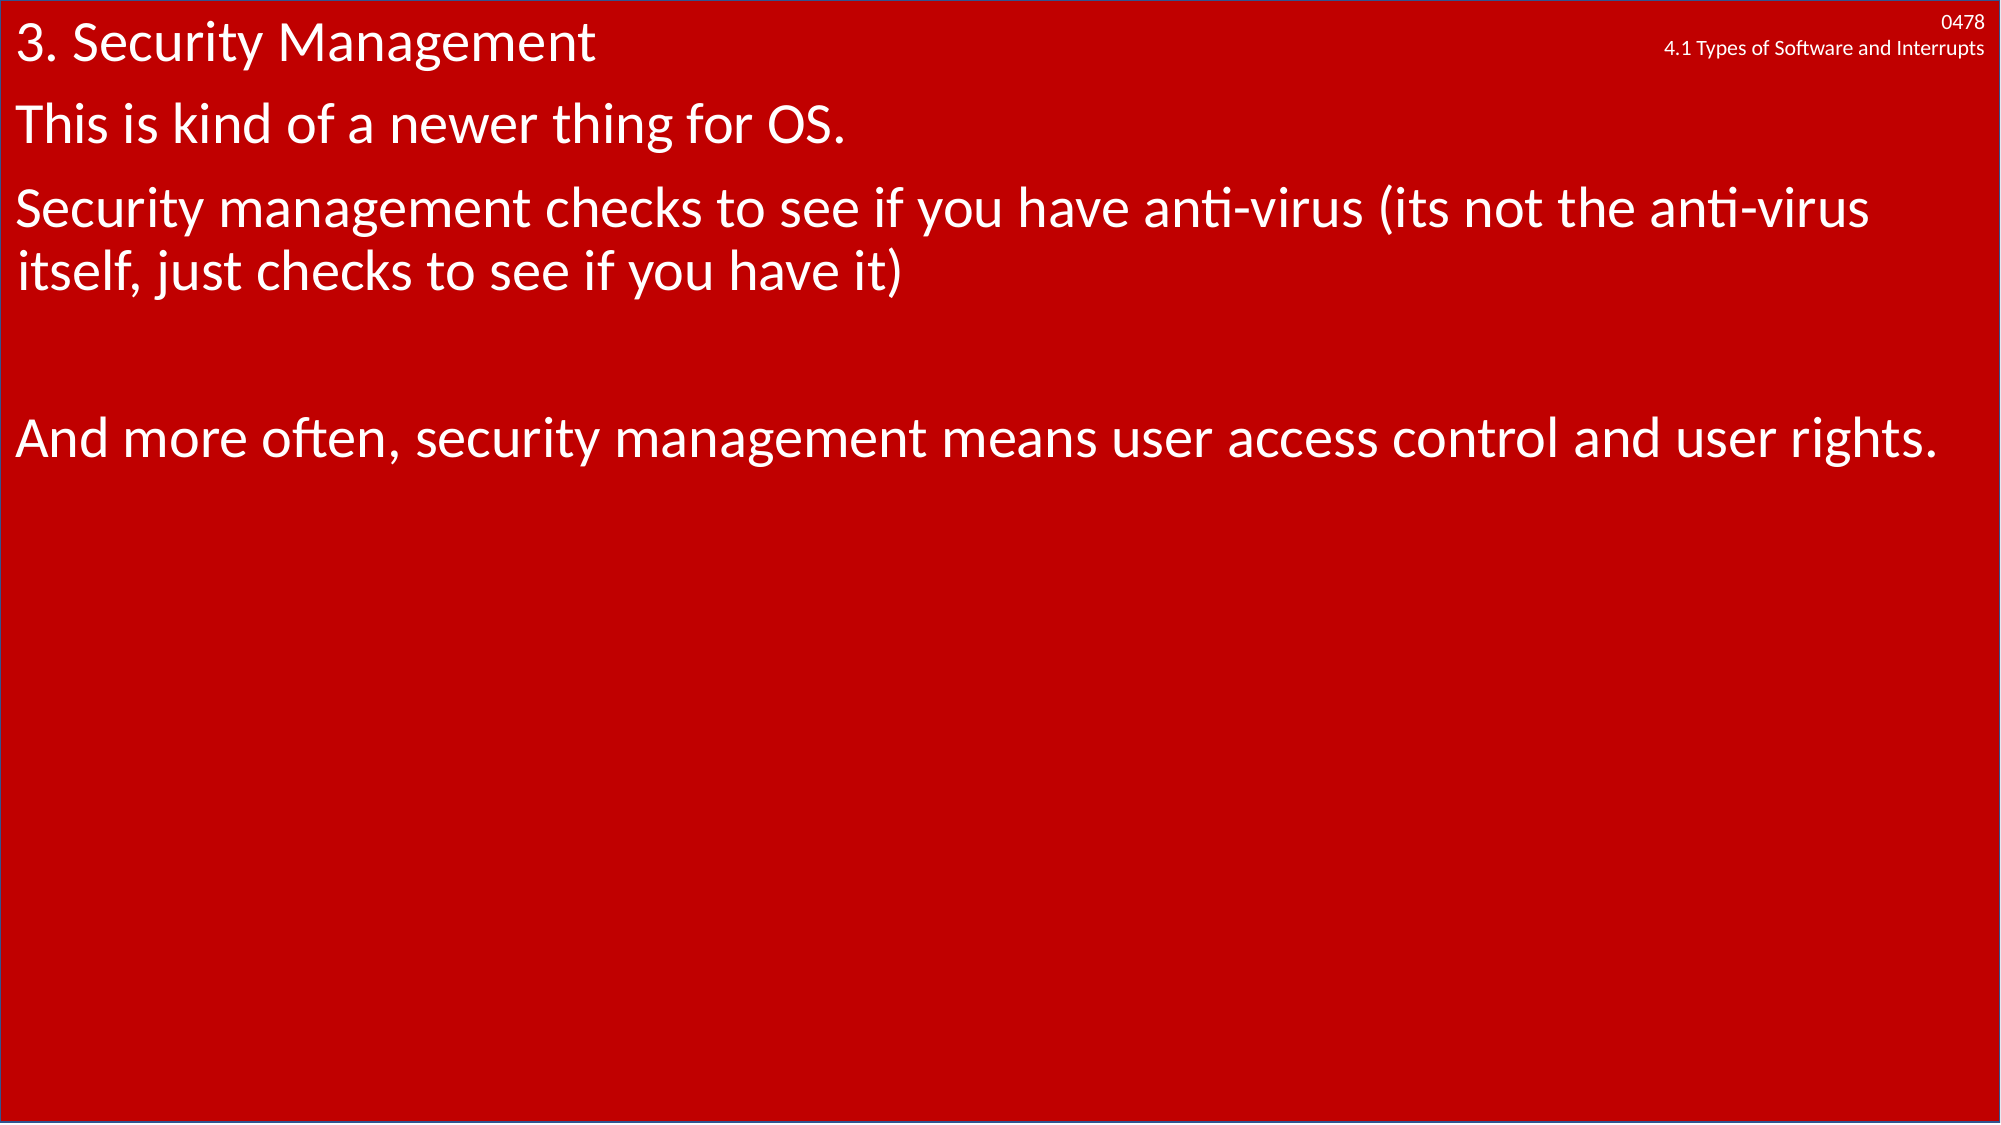

# 3. Security Management
This is kind of a newer thing for OS.
Security management checks to see if you have anti-virus (its not the anti-virus itself, just checks to see if you have it)

And more often, security management means user access control and user rights.